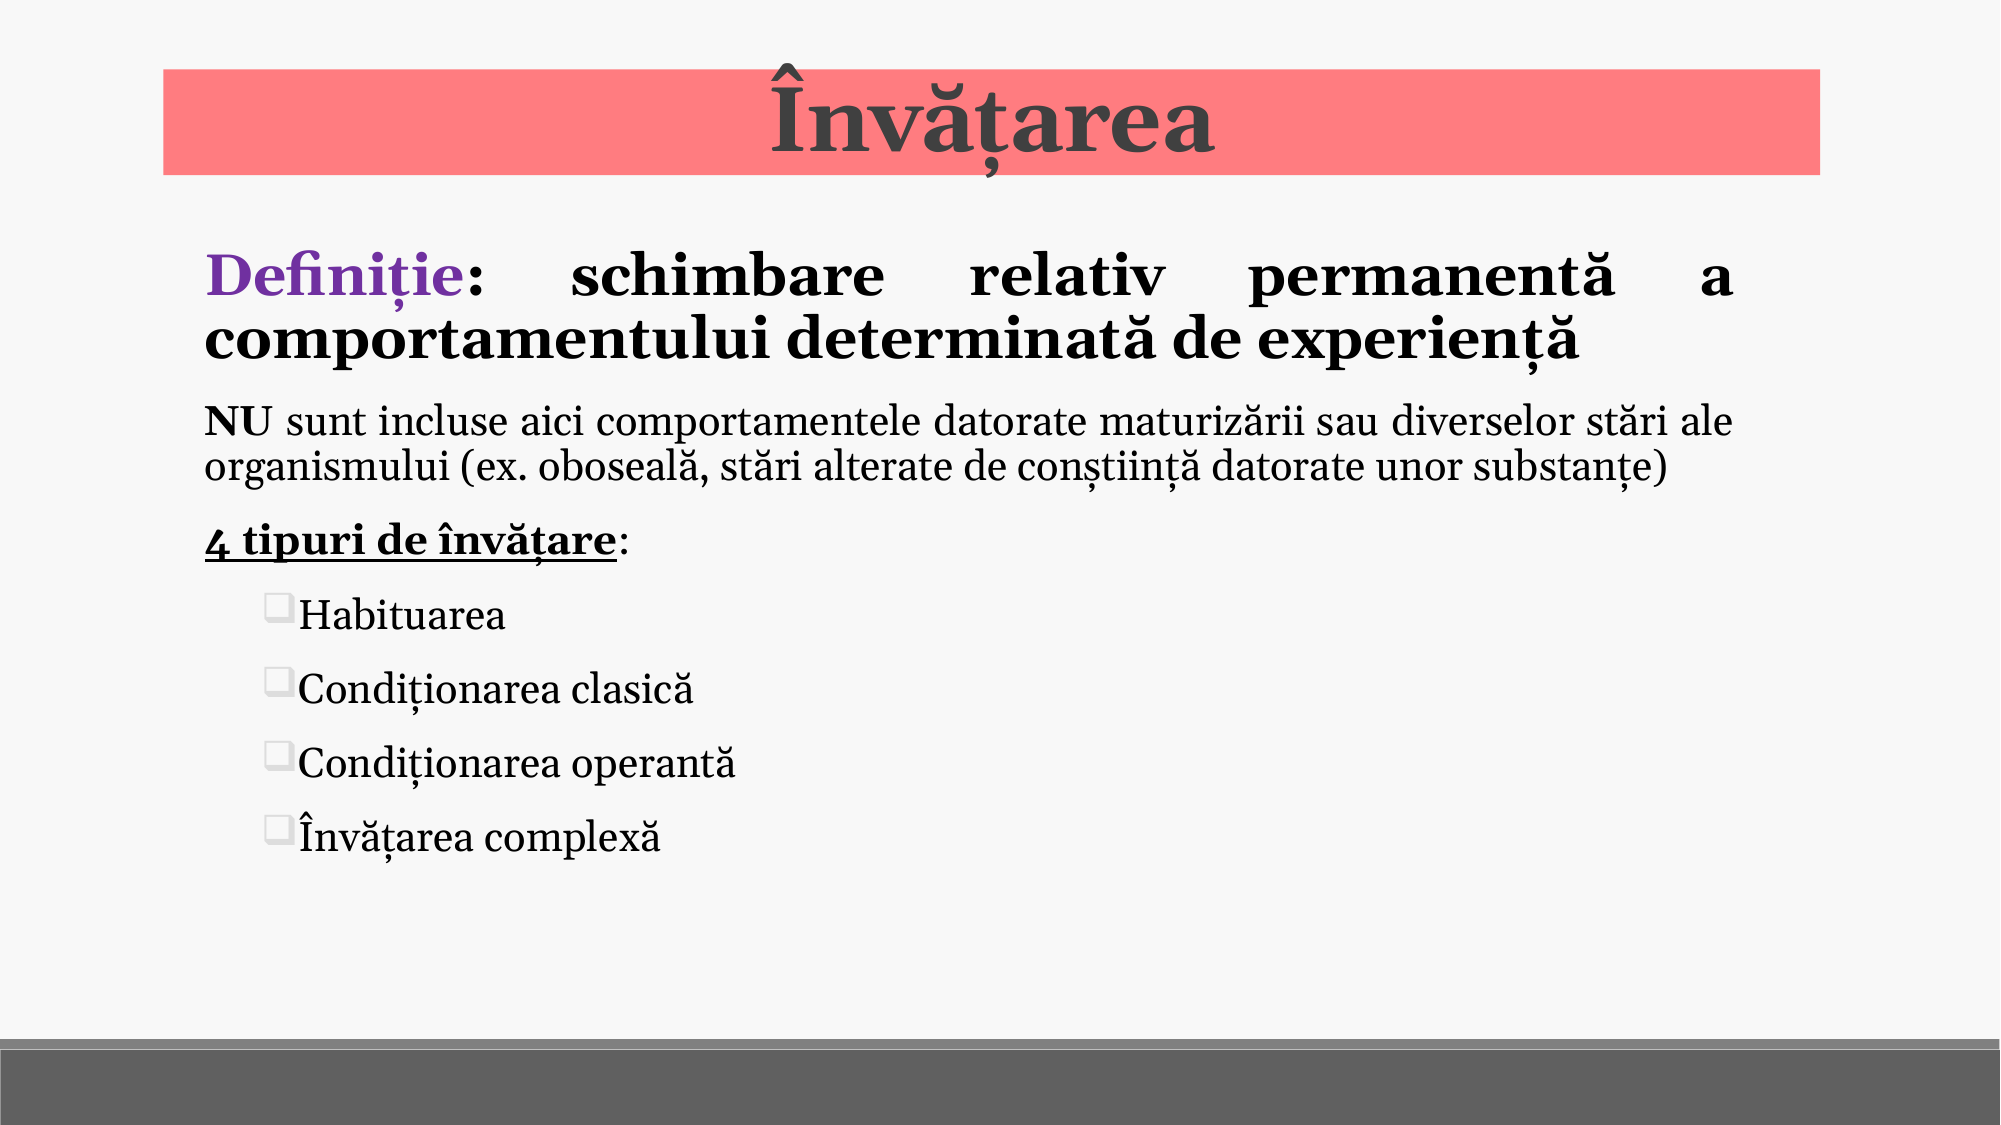

Învăţarea
Definiție: schimbare relativ permanentă a comportamentului determinată de experienţă
NU sunt incluse aici comportamentele datorate maturizării sau diverselor stări ale organismului (ex. oboseală, stări alterate de conștiință datorate unor substanțe)
4 tipuri de învăţare:
Habituarea
Condiţionarea clasică
Condiţionarea operantă
Învăţarea complexă